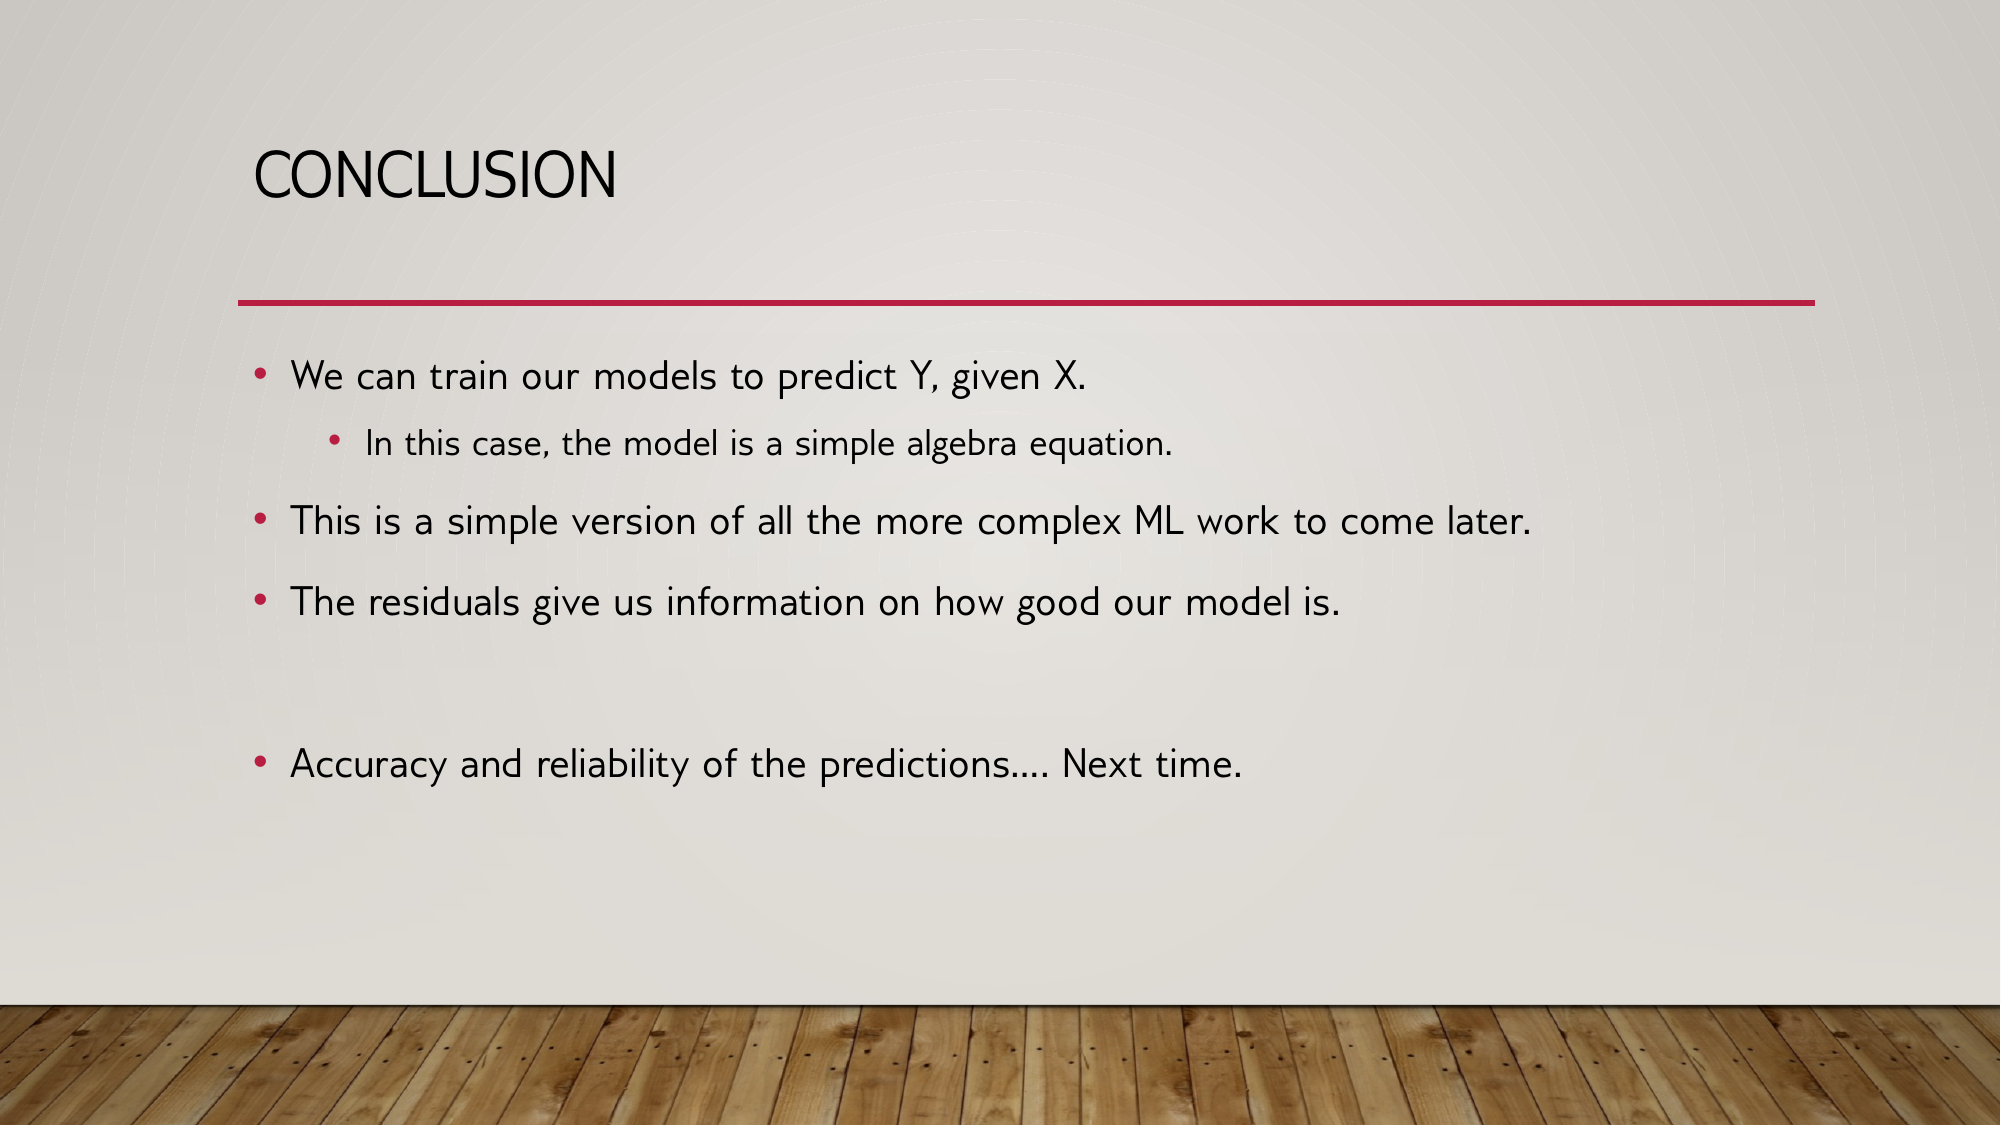

# Conclusion
We can train our models to predict Y, given X.
In this case, the model is a simple algebra equation.
This is a simple version of all the more complex ML work to come later.
The residuals give us information on how good our model is.

Accuracy and reliability of the predictions…. Next time.